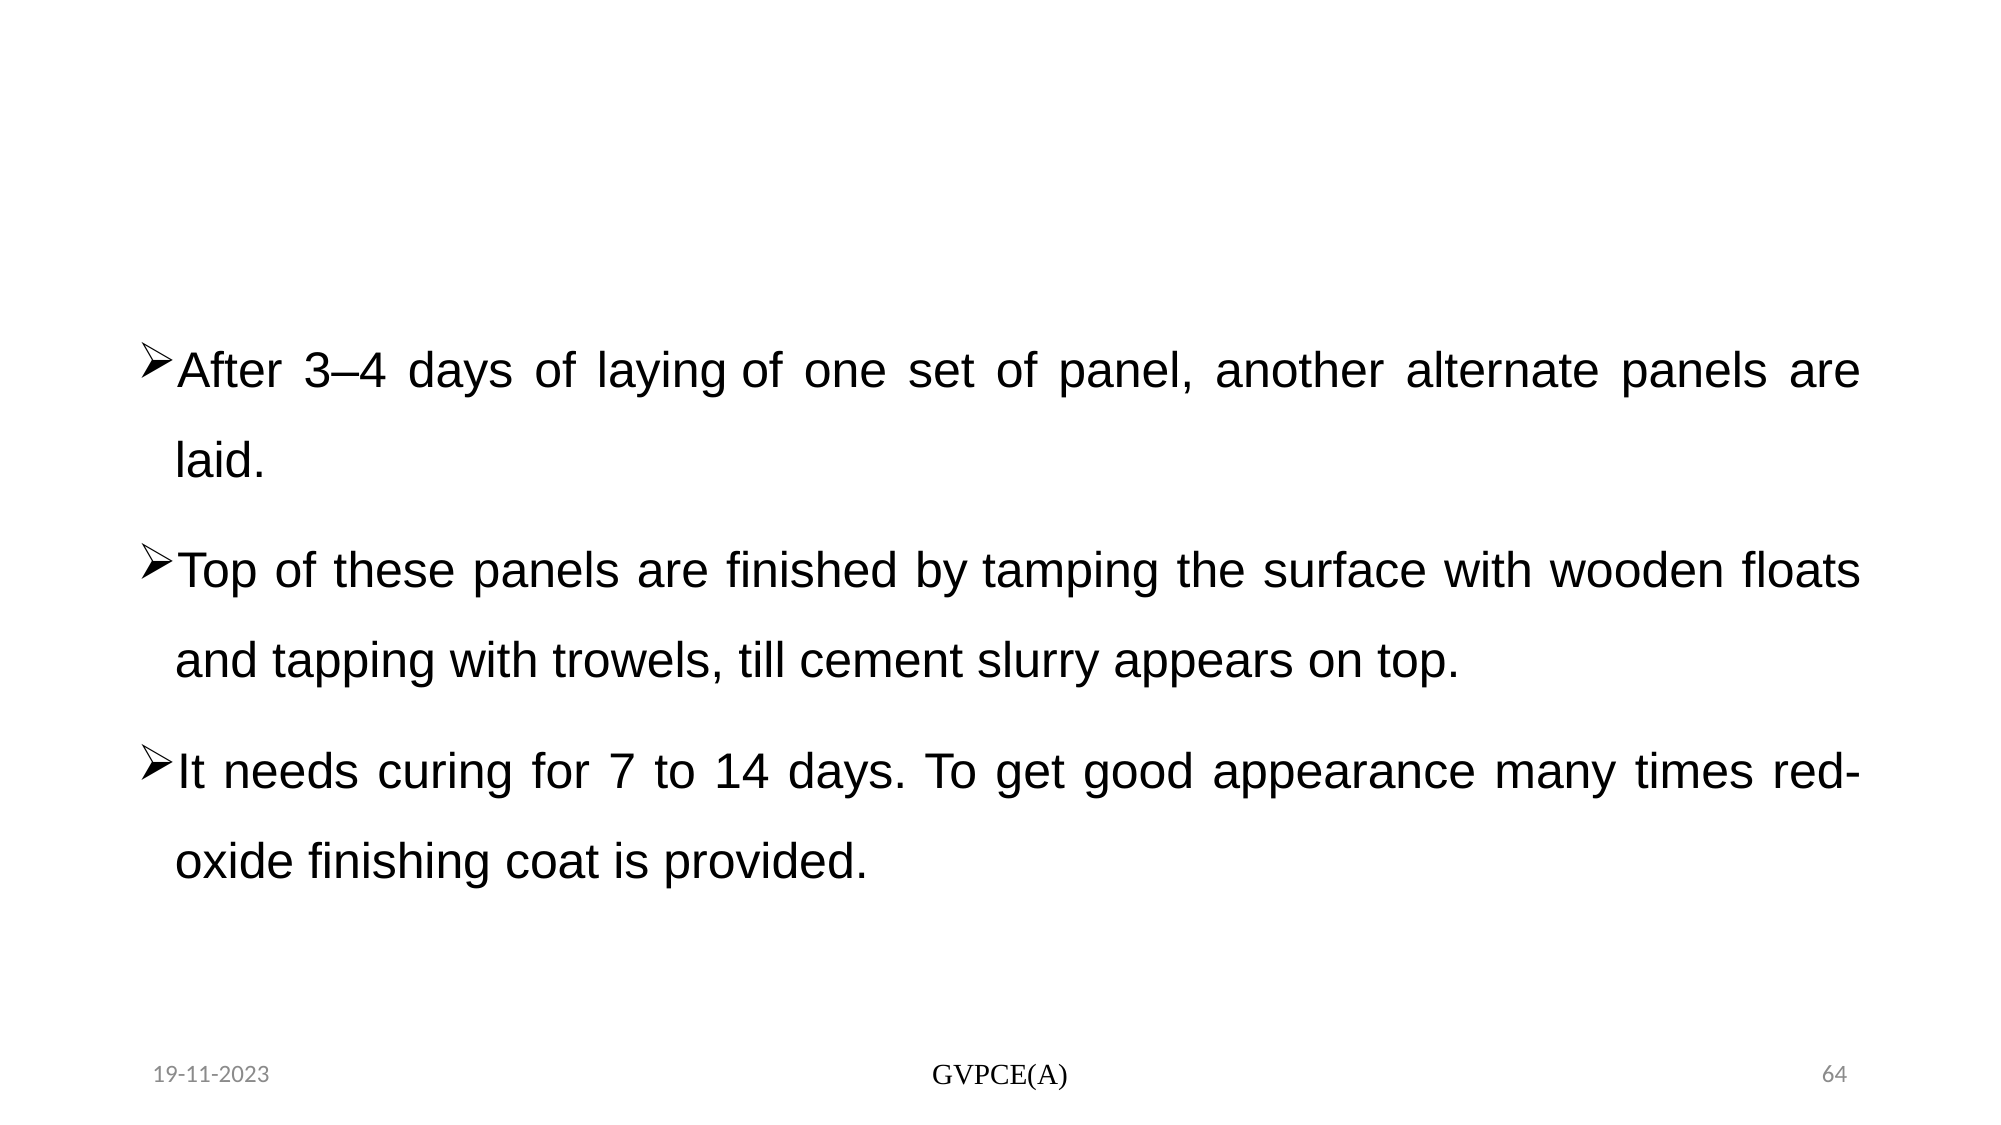

After 3–4 days of laying of one set of panel, another alternate panels are laid.
Top of these panels are finished by tamping the surface with wooden floats and tapping with trowels, till cement slurry appears on top.
It needs curing for 7 to 14 days. To get good appearance many times red-oxide finishing coat is provided.

19-11-2023
GVPCE(A)
64